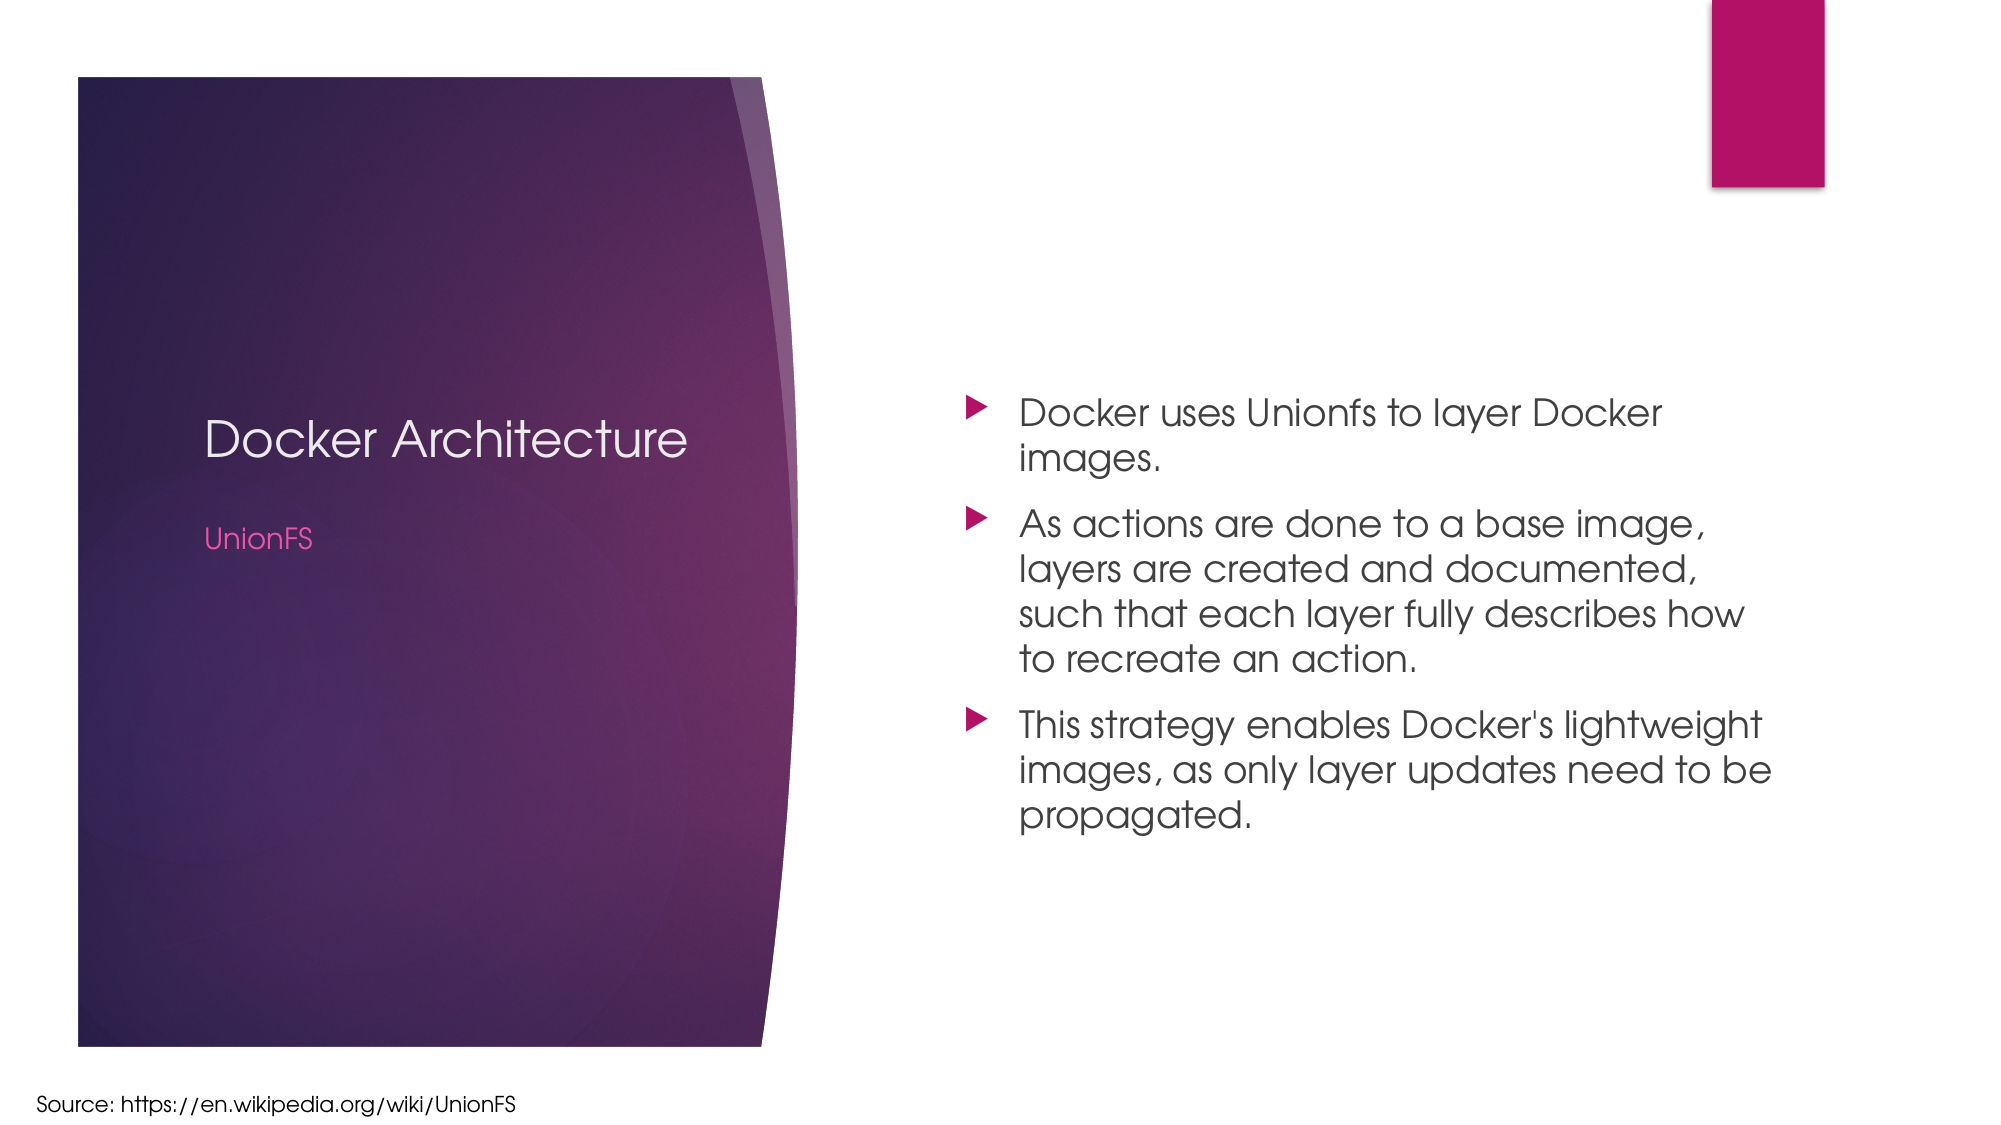

# Docker Architecture
Docker uses Unionfs to layer Docker images.
As actions are done to a base image, layers are created and documented, such that each layer fully describes how to recreate an action.
This strategy enables Docker's lightweight images, as only layer updates need to be propagated.
UnionFS
Source: https://en.wikipedia.org/wiki/UnionFS